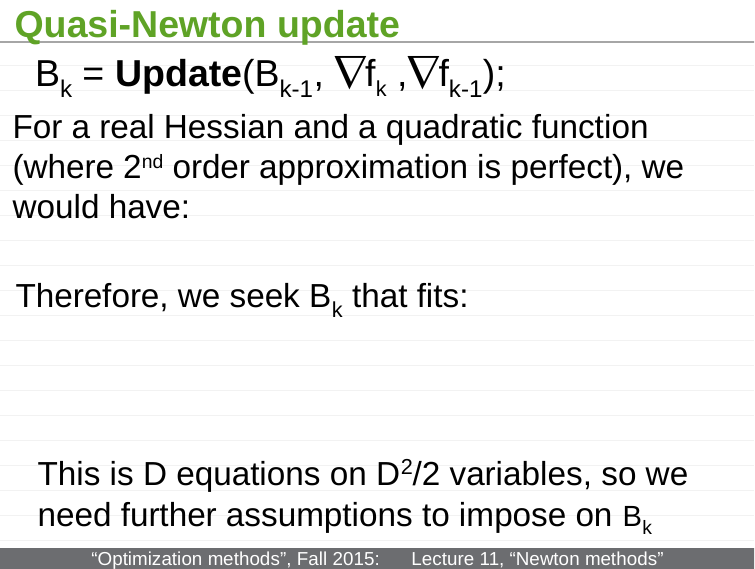

# Quasi-Newton update
Bk = Update(Bk-1, ∇fk ,∇fk-1);
For a real Hessian and a quadratic function (where 2nd order approximation is perfect), we would have:
Therefore, we seek Bk that fits:
This is D equations on D2/2 variables, so we need further assumptions to impose on Bk